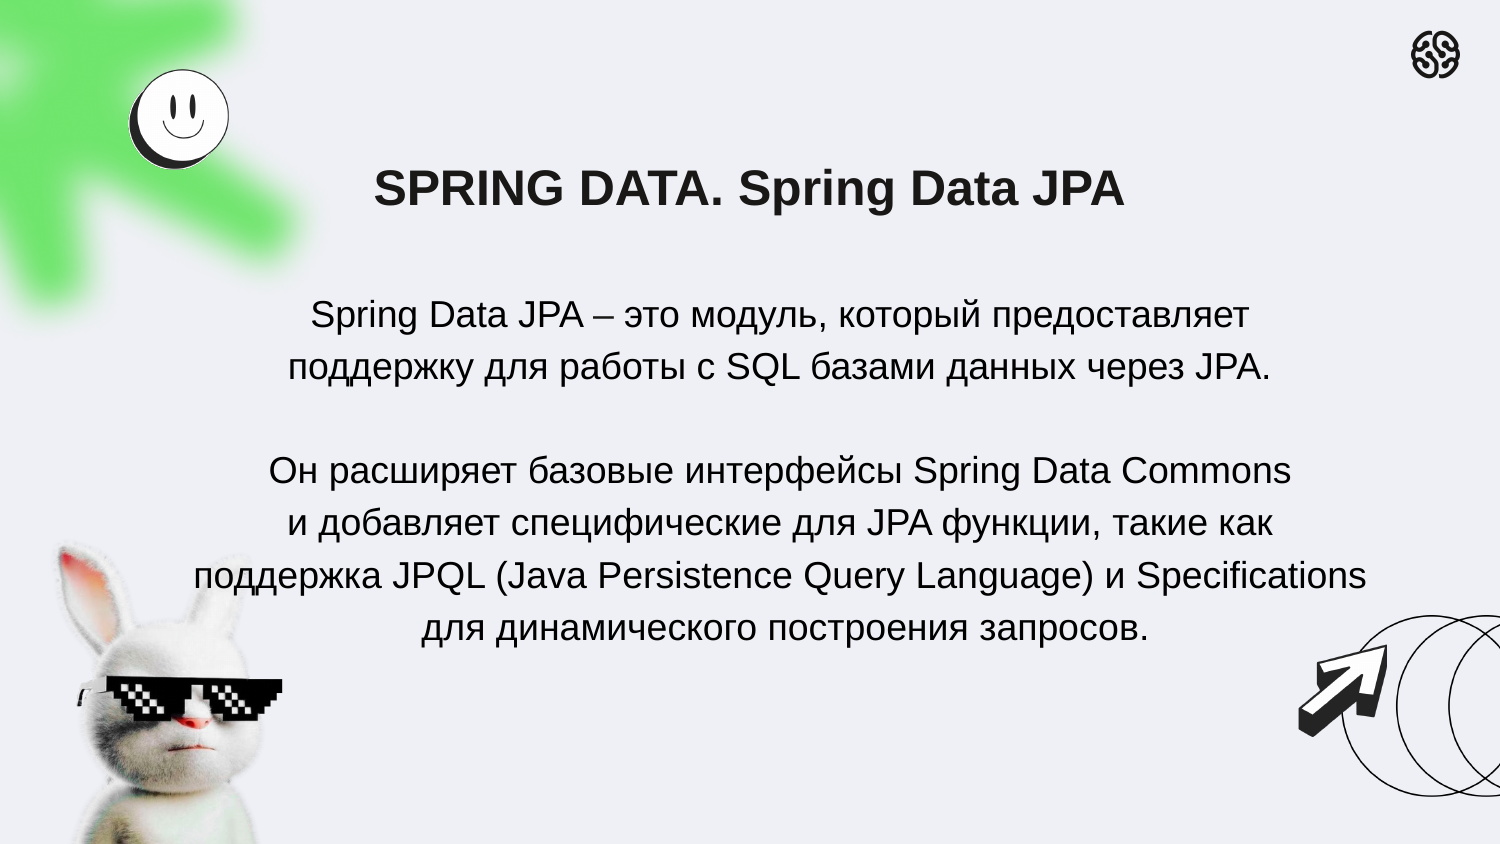

SPRING DATA. Spring Data JPA
Spring Data JPA – это модуль, который предоставляет
поддержку для работы с SQL базами данных через JPA.

Он расширяет базовые интерфейсы Spring Data Commons
и добавляет специфические для JPA функции, такие как
поддержка JPQL (Java Persistence Query Language) и Specifications
для динамического построения запросов.